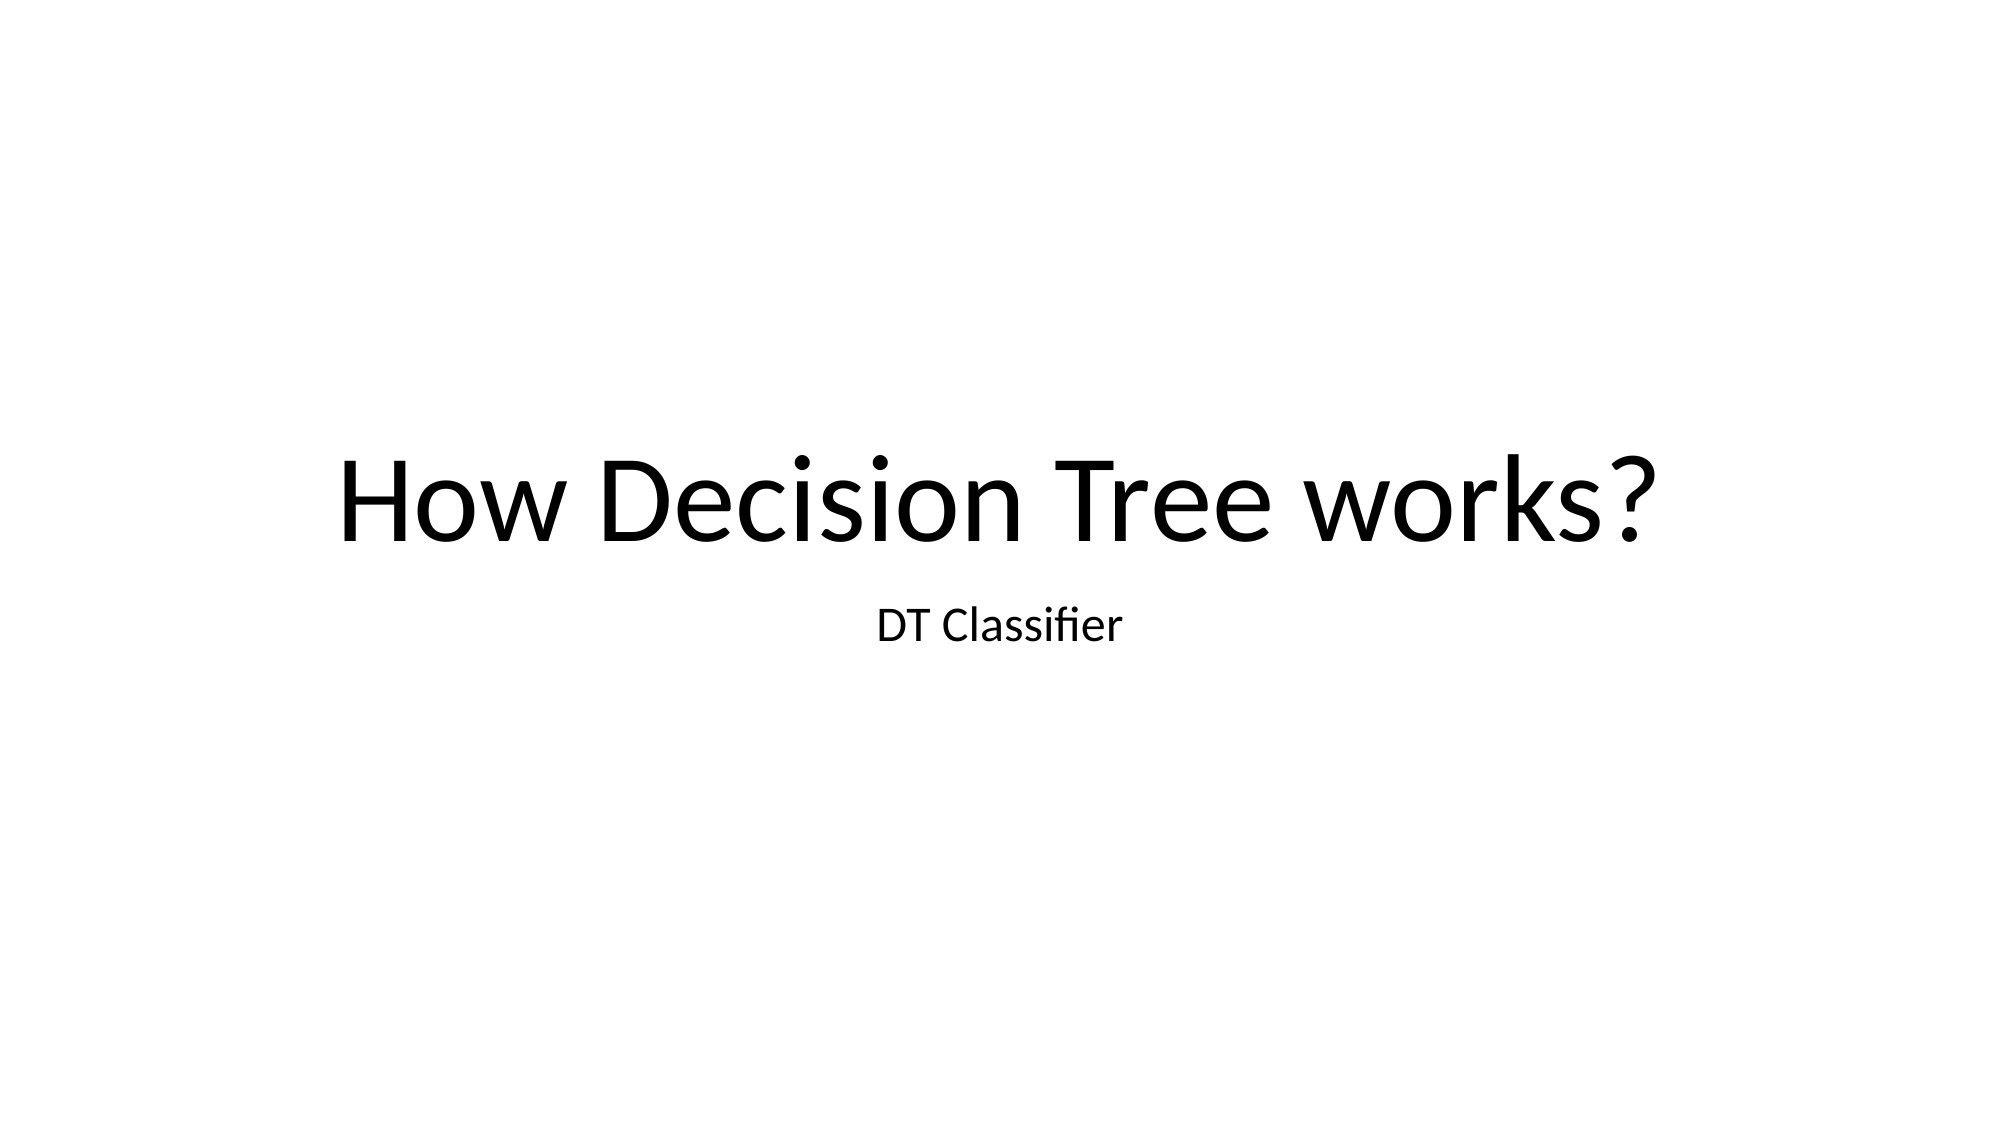

# How Decision Tree works?
DT Classifier